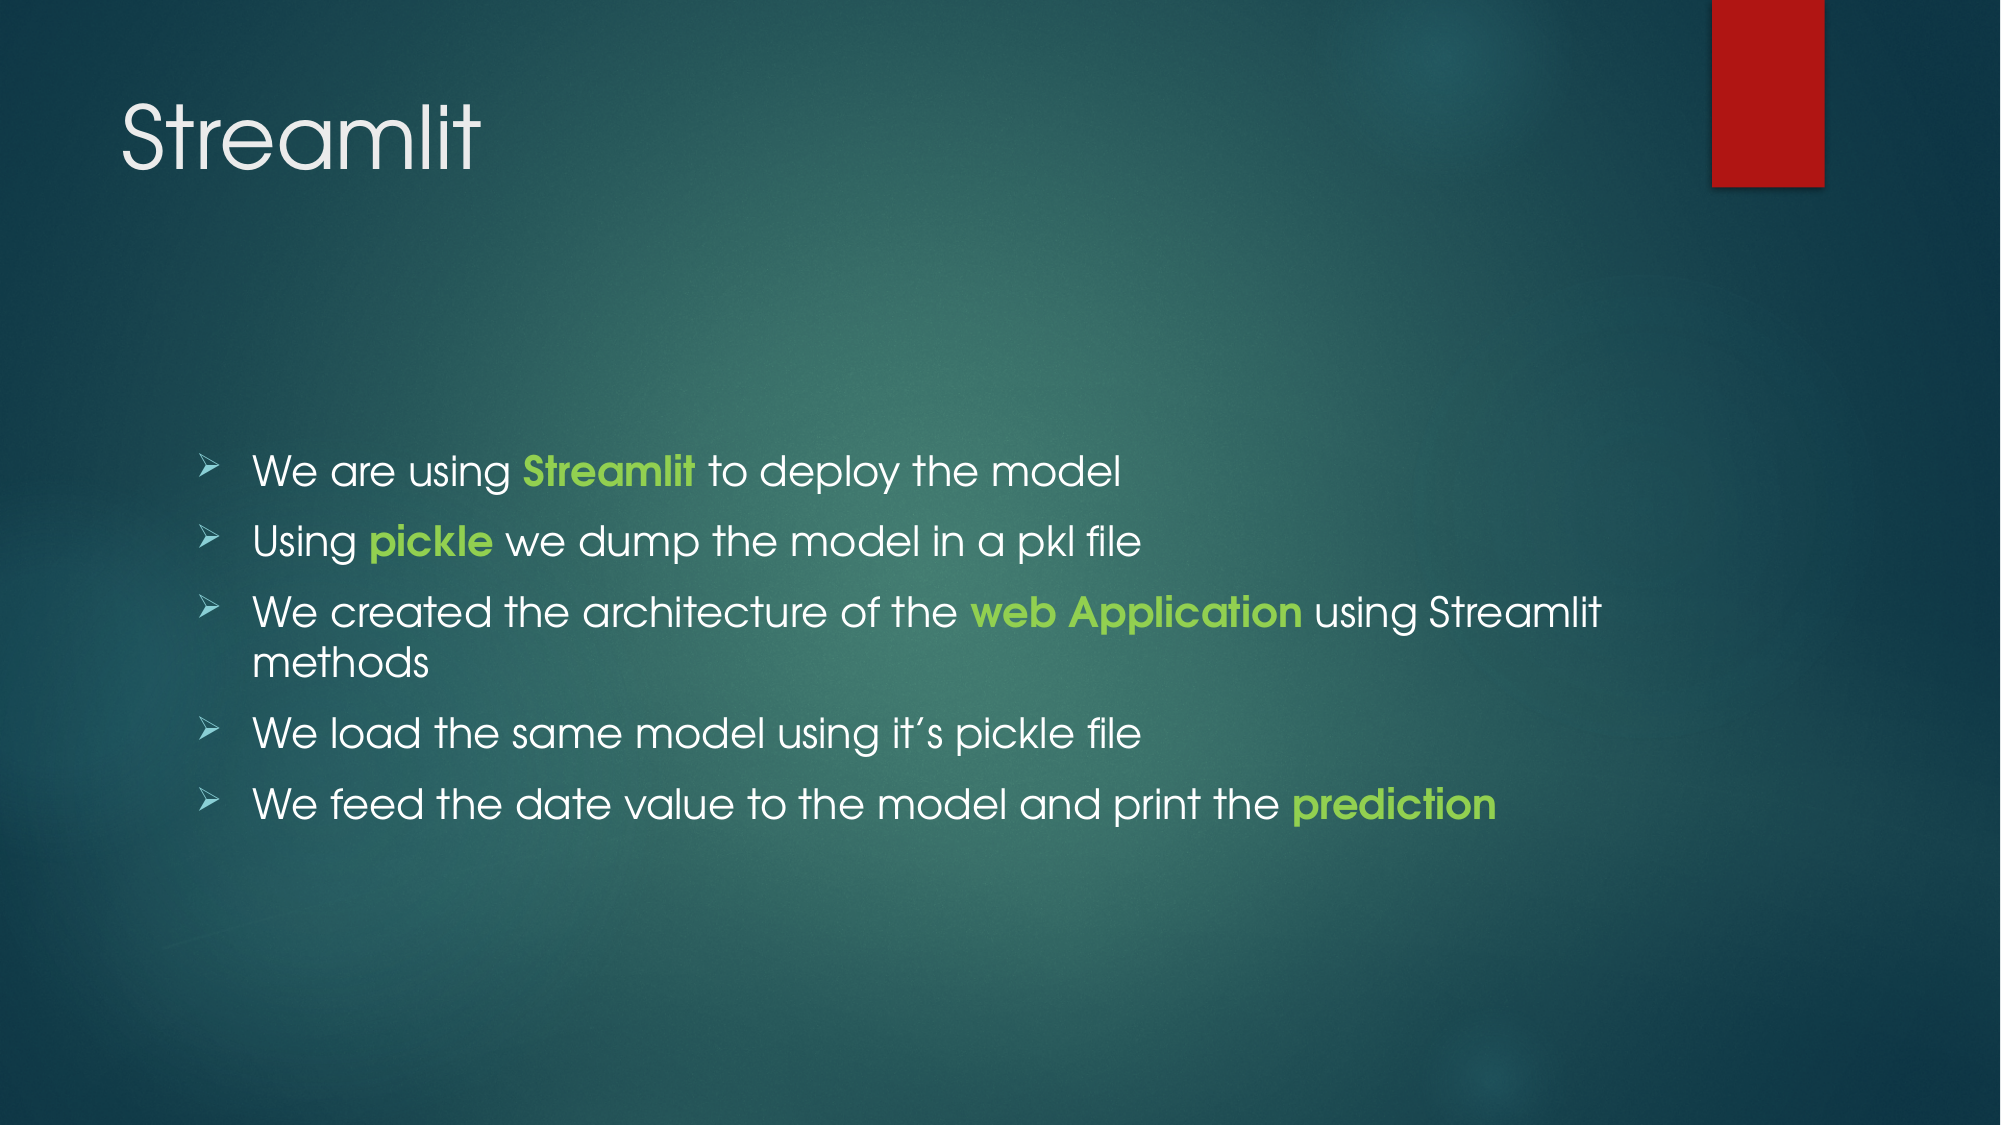

# Streamlit
We are using Streamlit to deploy the model
Using pickle we dump the model in a pkl file
We created the architecture of the web Application using Streamlit methods
We load the same model using it’s pickle file
We feed the date value to the model and print the prediction